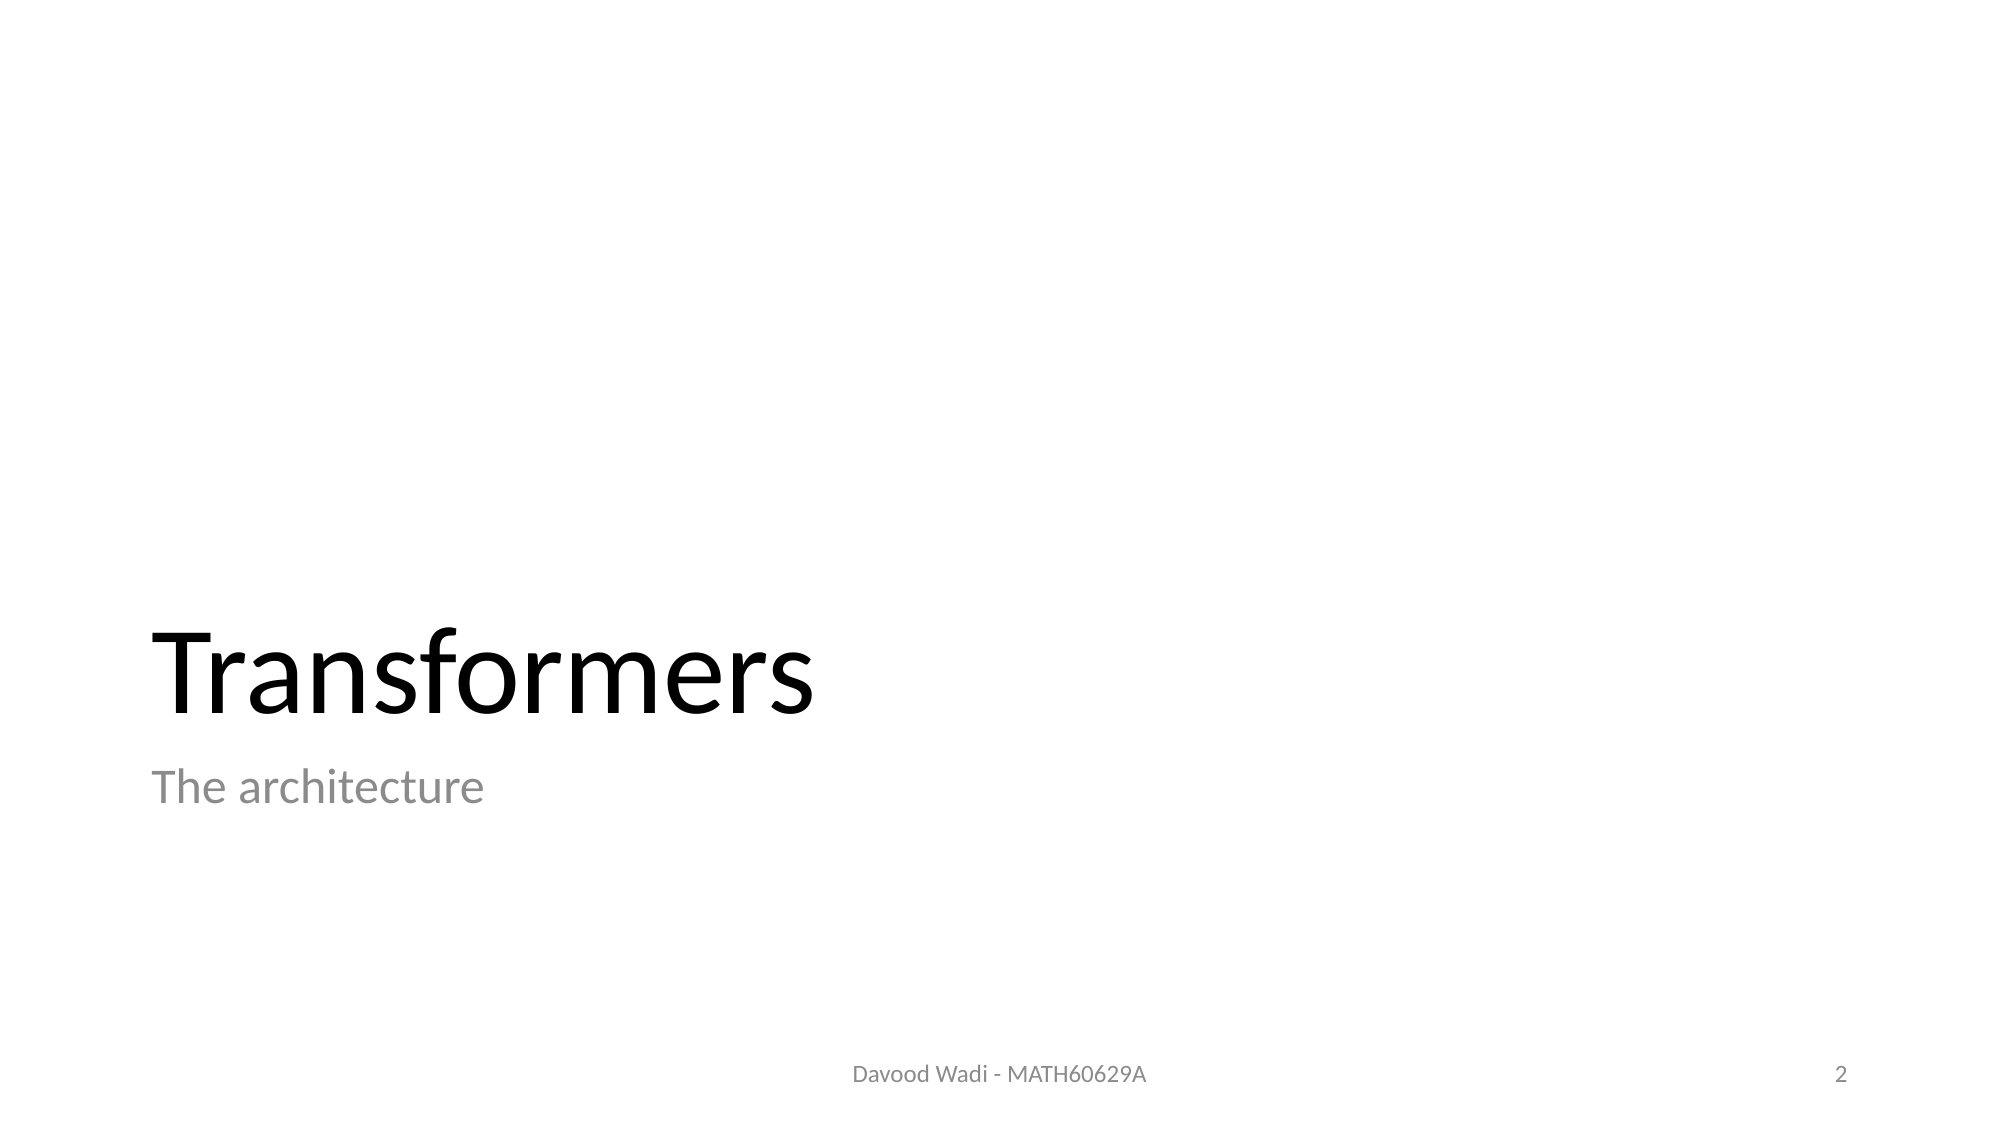

# Transformers
The architecture
Davood Wadi - MATH60629A
2